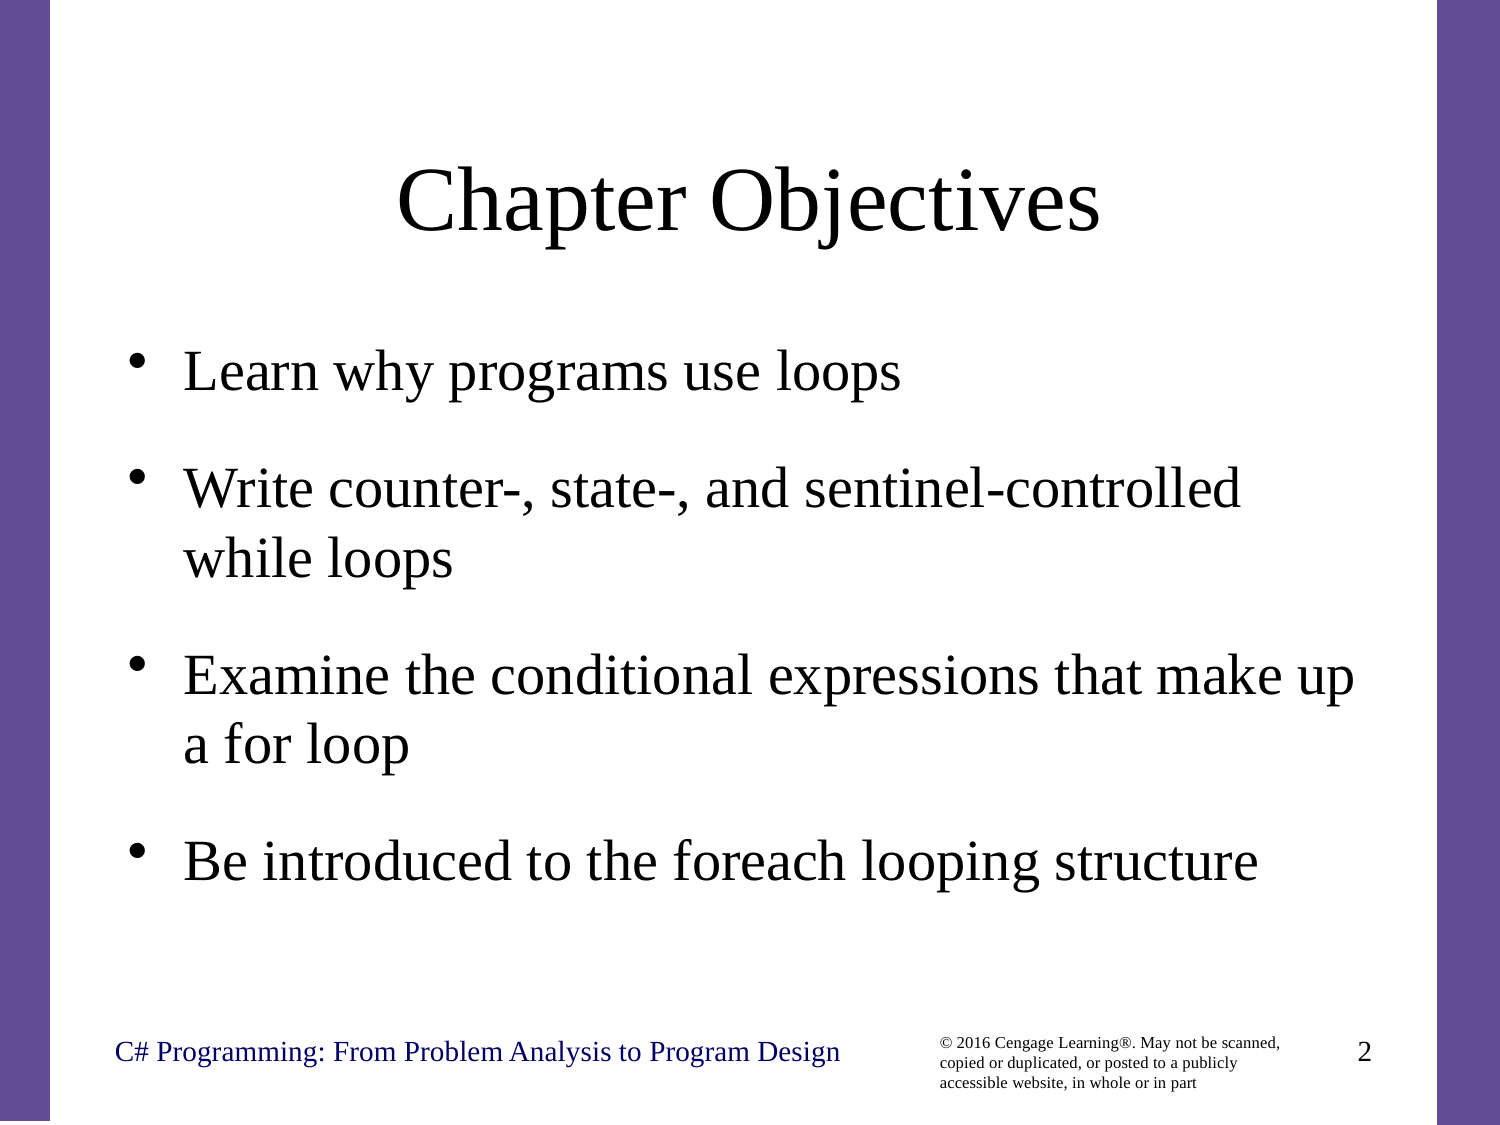

# Chapter Objectives
Learn why programs use loops
Write counter-, state-, and sentinel-controlled while loops
Examine the conditional expressions that make up a for loop
Be introduced to the foreach looping structure
C# Programming: From Problem Analysis to Program Design

2